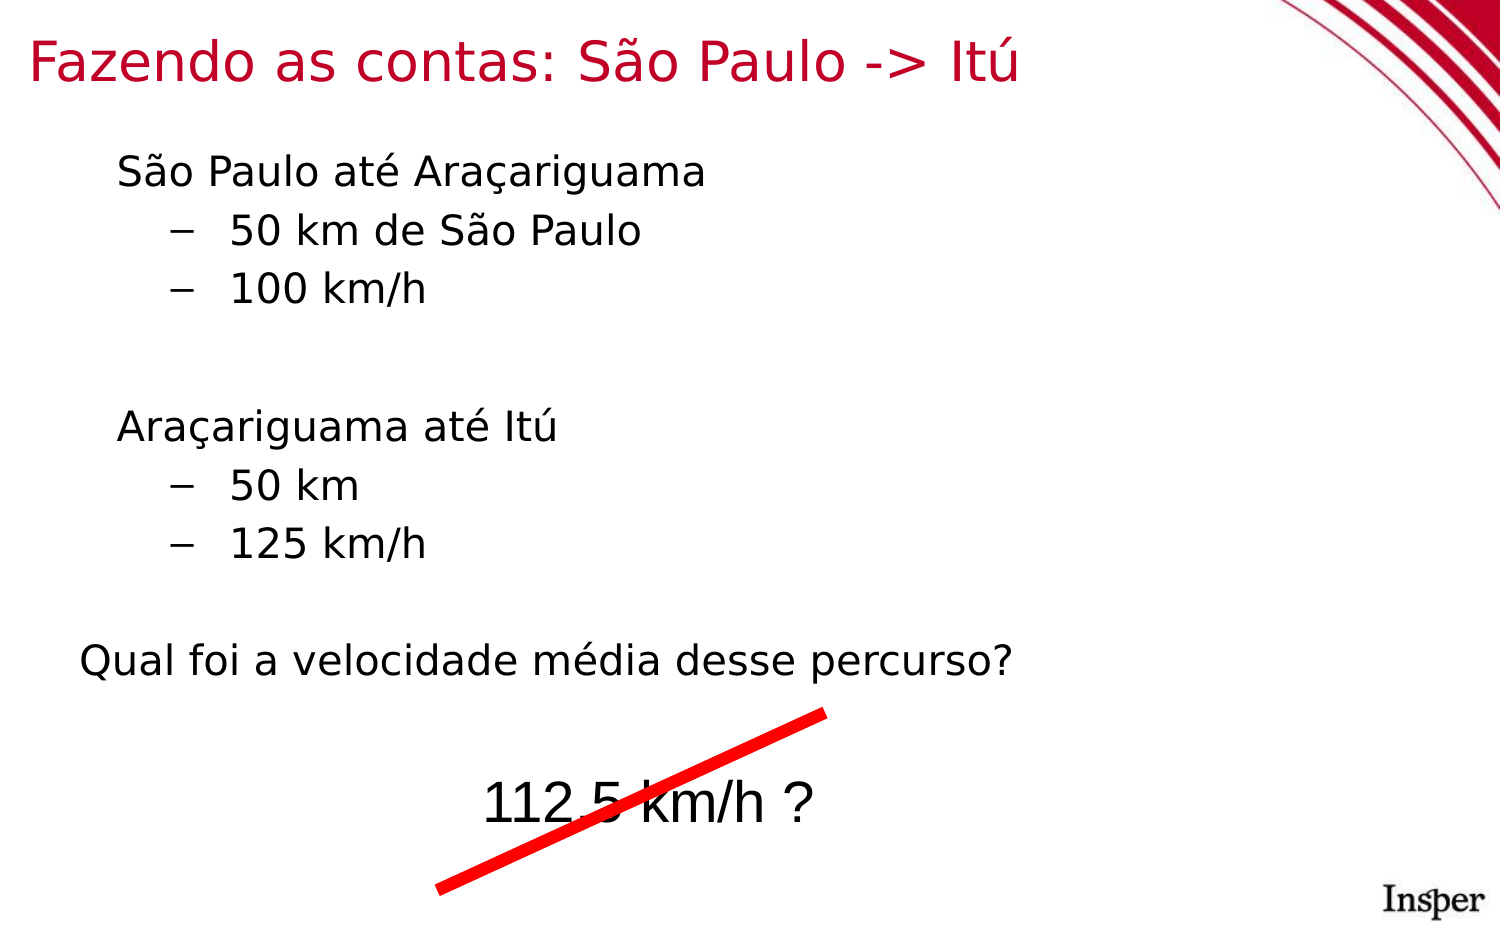

# Fazendo as contas: São Paulo -> Itú
São Paulo até Araçariguama
50 km de São Paulo
100 km/h

Araçariguama até Itú
50 km
125 km/h

Qual foi a velocidade média desse percurso?

112.5 km/h ?